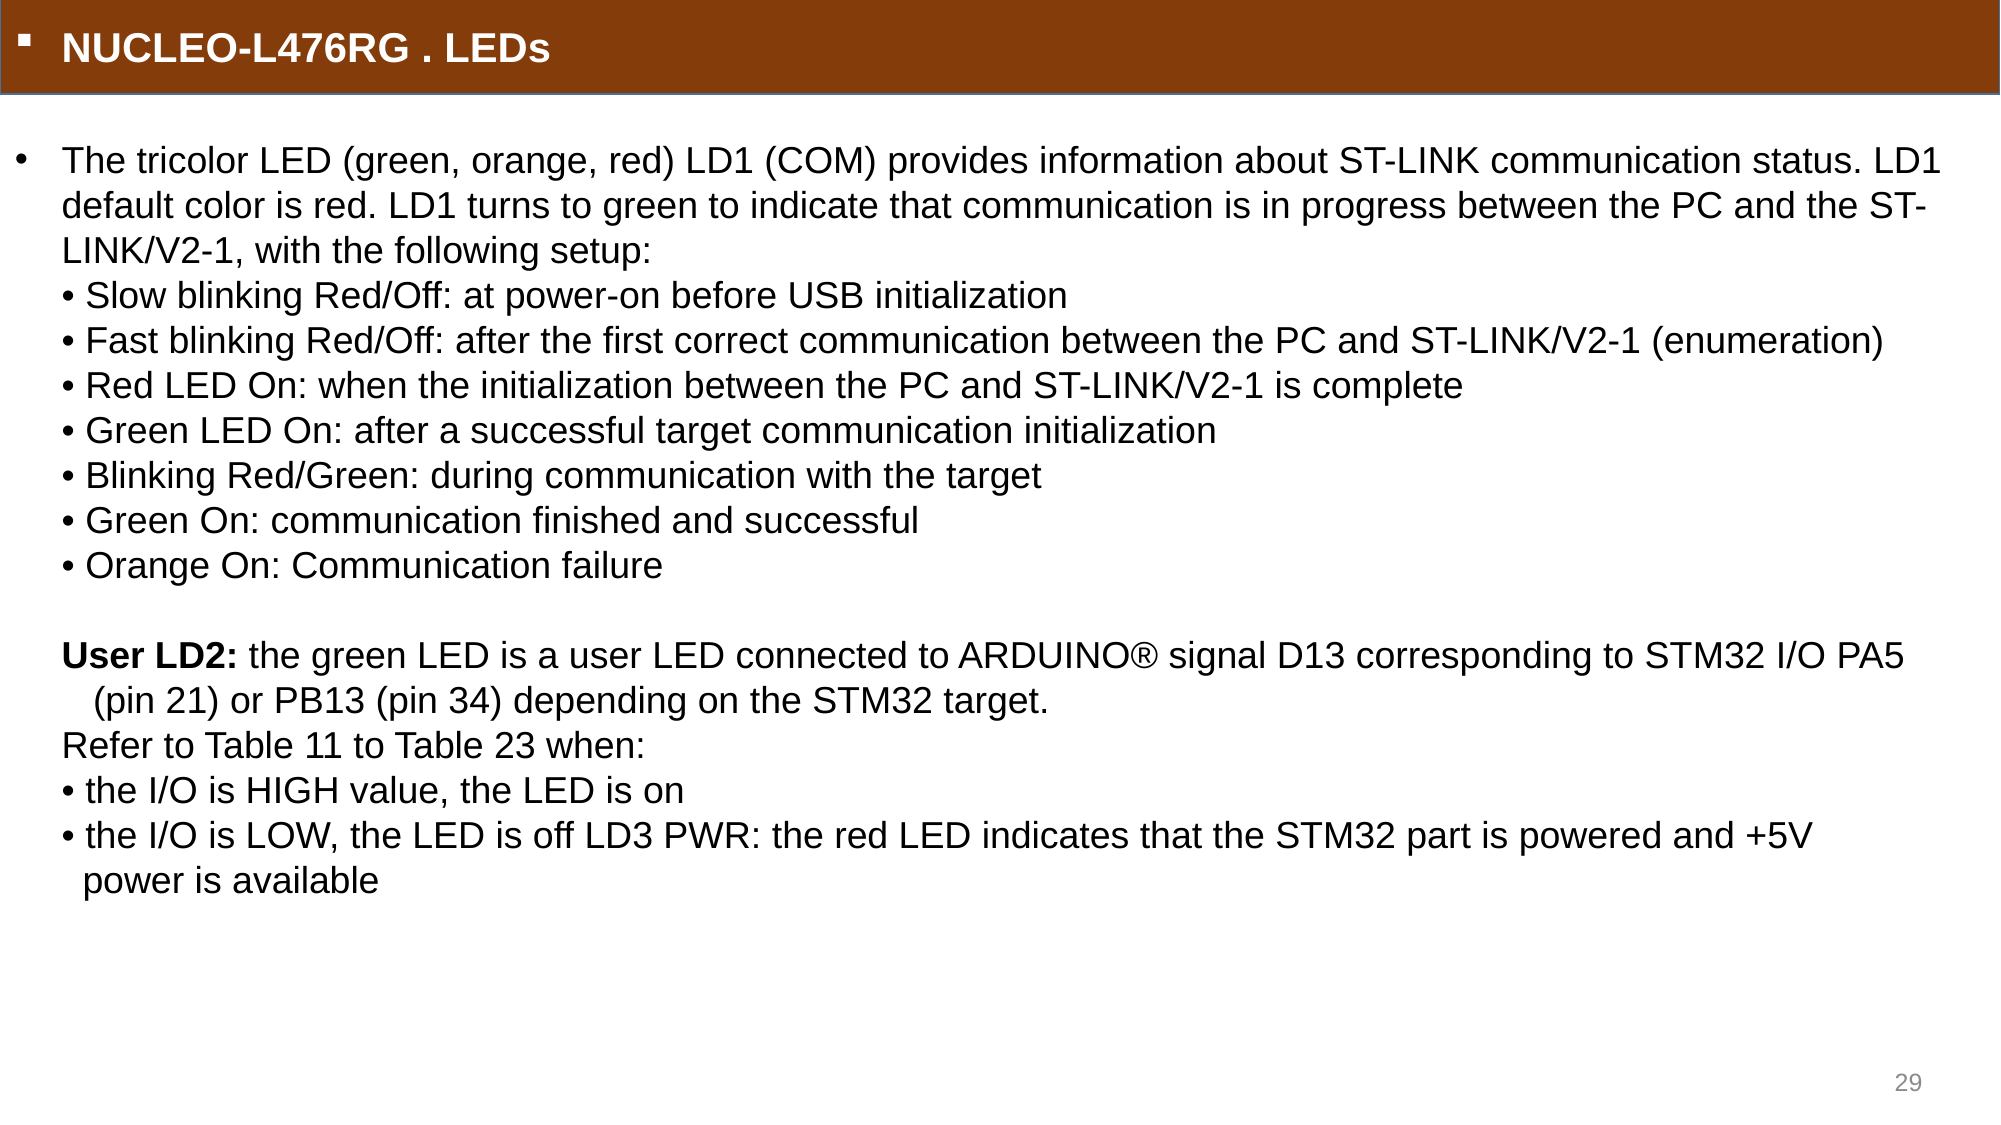

NUCLEO-L476RG . LEDs
The tricolor LED (green, orange, red) LD1 (COM) provides information about ST-LINK communication status. LD1 default color is red. LD1 turns to green to indicate that communication is in progress between the PC and the ST-LINK/V2-1, with the following setup:
• Slow blinking Red/Off: at power-on before USB initialization
• Fast blinking Red/Off: after the first correct communication between the PC and ST-LINK/V2-1 (enumeration)
• Red LED On: when the initialization between the PC and ST-LINK/V2-1 is complete
• Green LED On: after a successful target communication initialization
• Blinking Red/Green: during communication with the target
• Green On: communication finished and successful
• Orange On: Communication failure
User LD2: the green LED is a user LED connected to ARDUINO® signal D13 corresponding to STM32 I/O PA5
   (pin 21) or PB13 (pin 34) depending on the STM32 target.
Refer to Table 11 to Table 23 when:
• the I/O is HIGH value, the LED is on
• the I/O is LOW, the LED is off LD3 PWR: the red LED indicates that the STM32 part is powered and +5V
  power is available
29